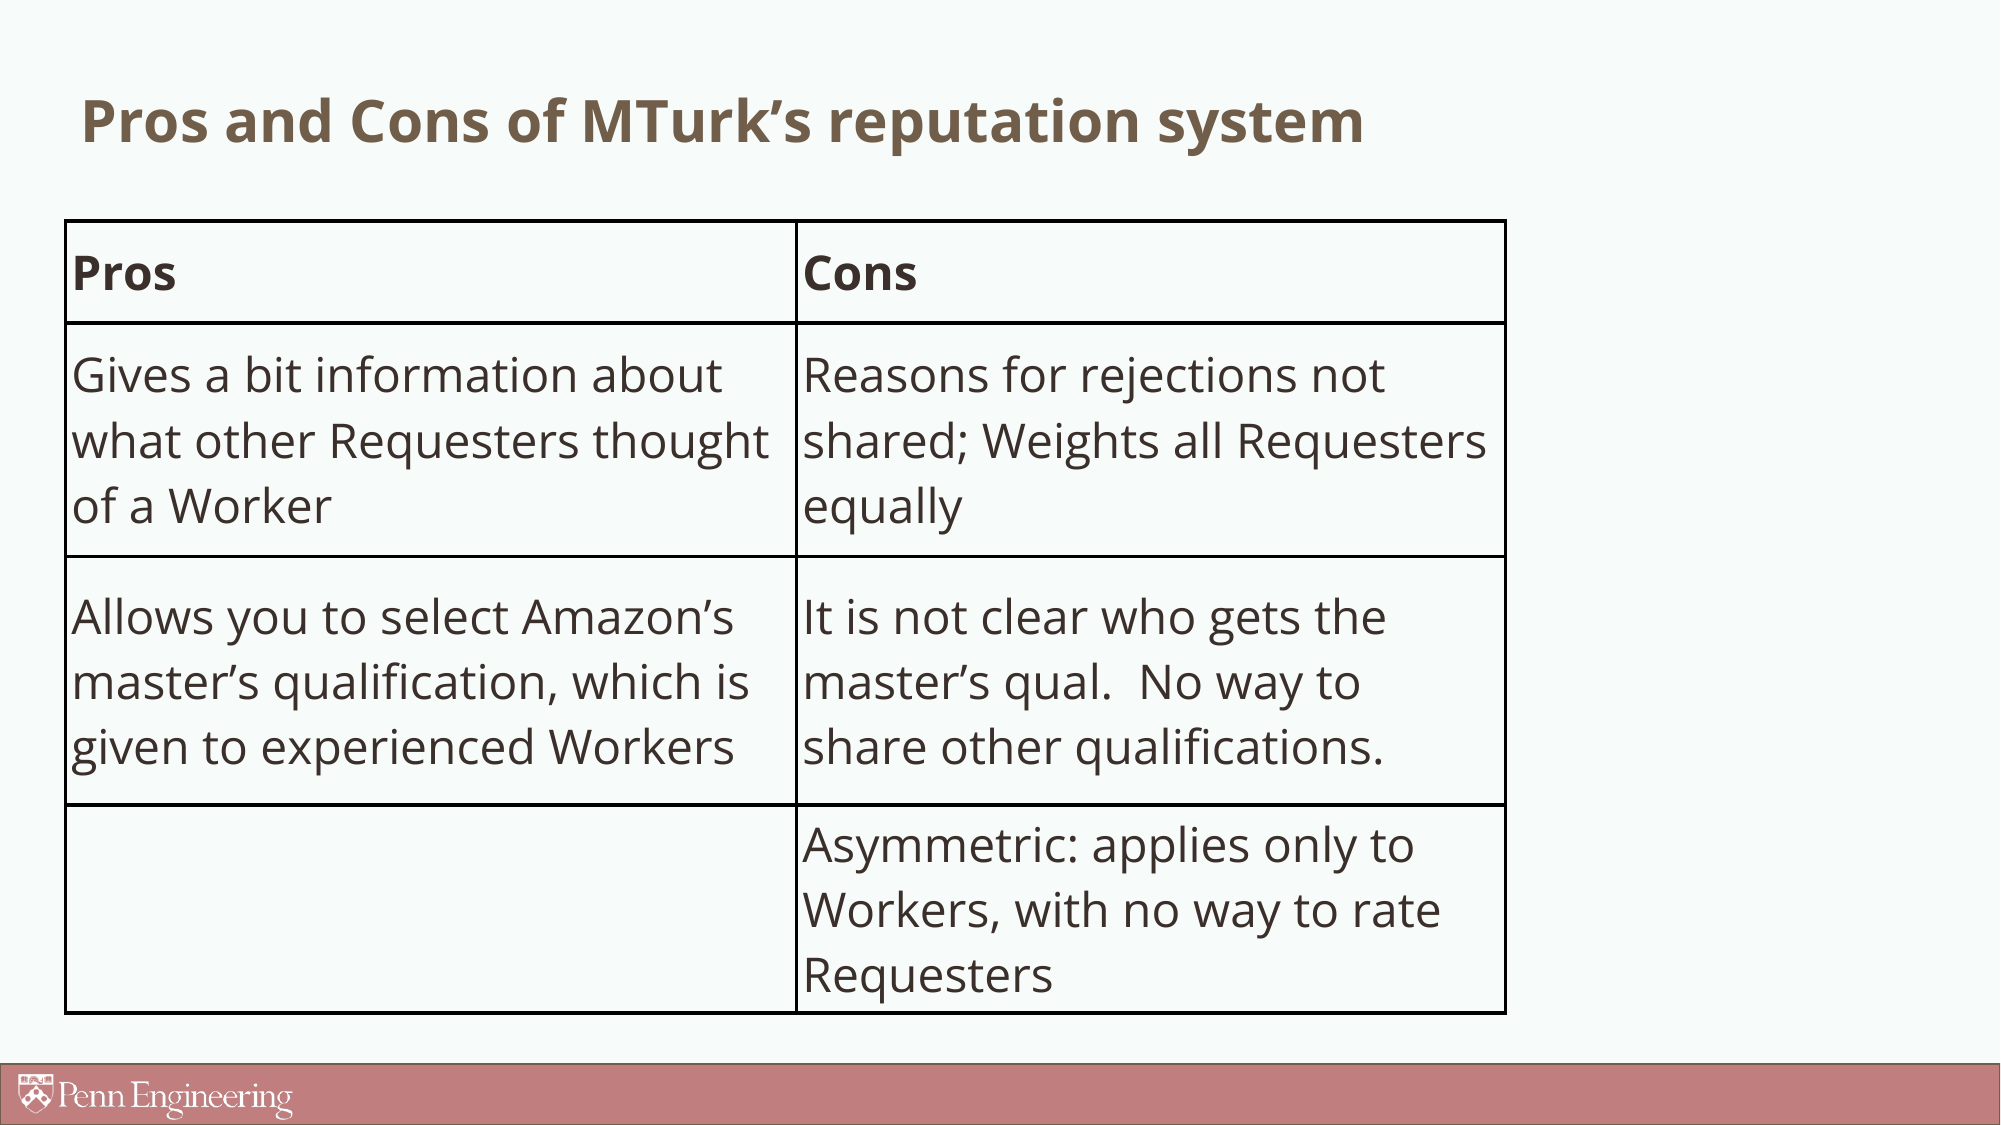

# Pros and Cons of MTurk’s reputation system
| Pros | Cons |
| --- | --- |
| Gives a bit information about what other Requesters thought of a Worker | Reasons for rejections not shared; Weights all Requesters equally |
| Allows you to select Amazon’s master’s qualification, which is given to experienced Workers | It is not clear who gets the master’s qual. No way to share other qualifications. |
|  | Asymmetric: applies only to Workers, with no way to rate Requesters |